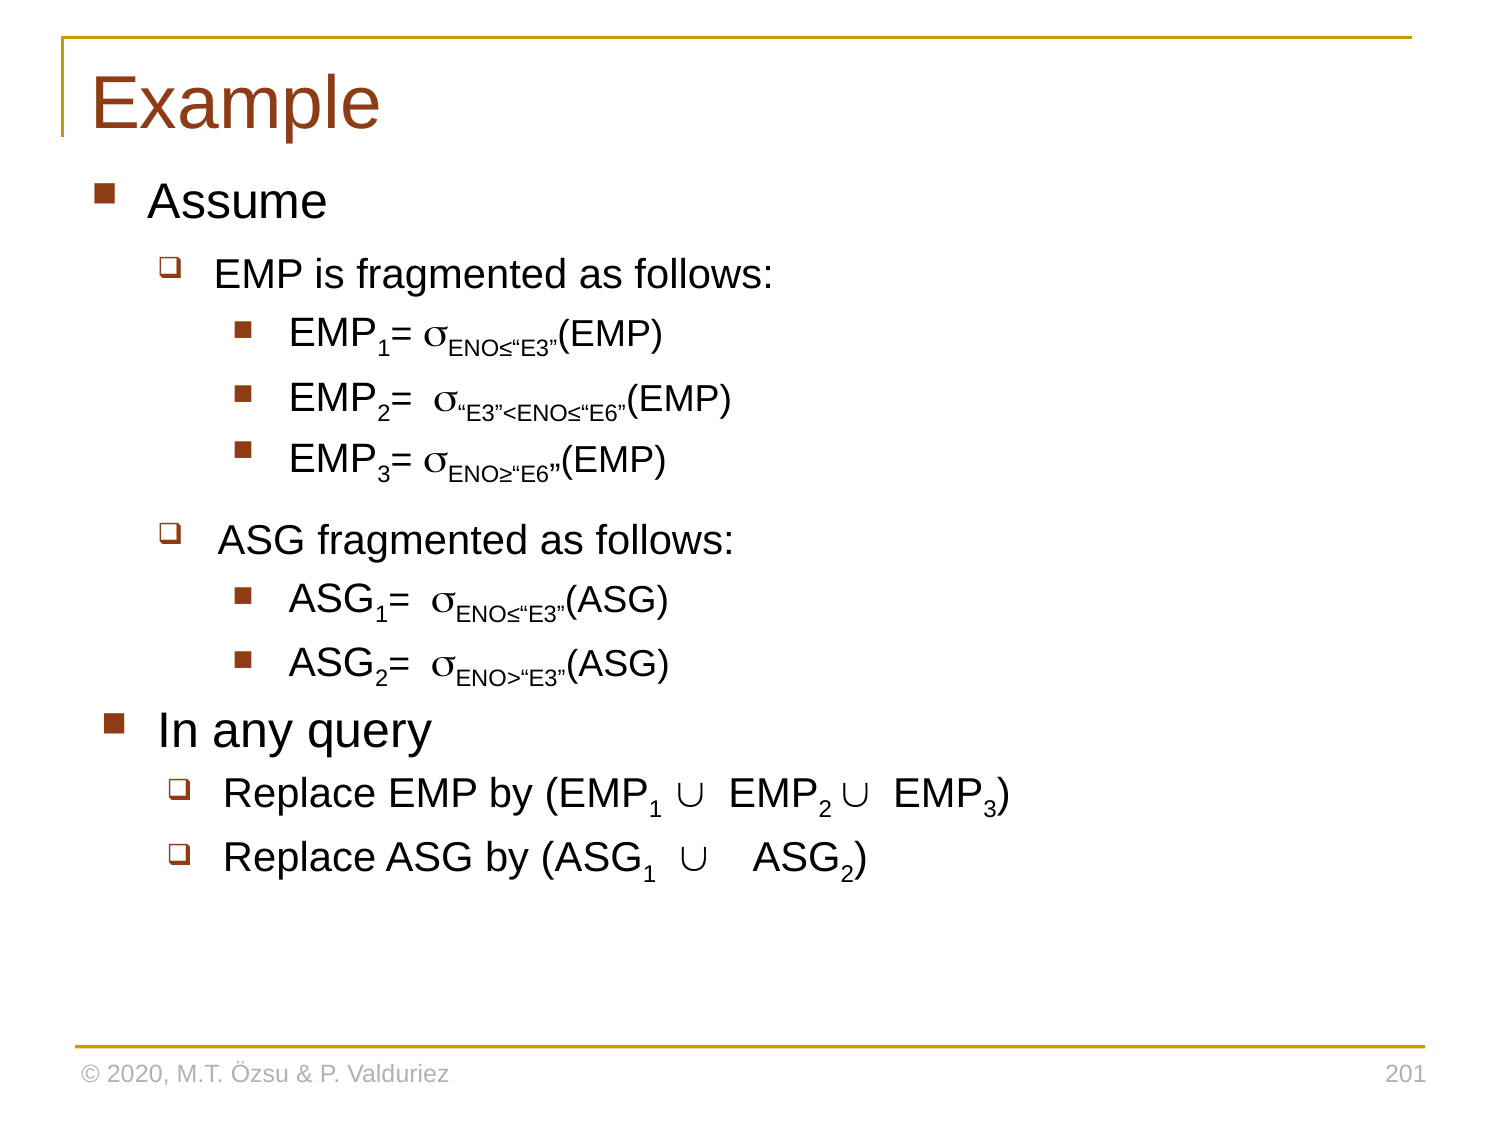

# Example
Assume
EMP is fragmented as follows:
EMP1= σENO≤“E3”(EMP)
EMP2= σ“E3”<ENO≤“E6”(EMP)
EMP3= σENO≥“E6”(EMP)
ASG fragmented as follows:
ASG1= σENO≤“E3”(ASG)
ASG2= σENO>“E3”(ASG)
In any query
Replace EMP by (EMP1 ∪ EMP2 ∪ EMP3)
Replace ASG by (ASG1 ∪  ASG2)
© 2020, M.T. Özsu & P. Valduriez
201